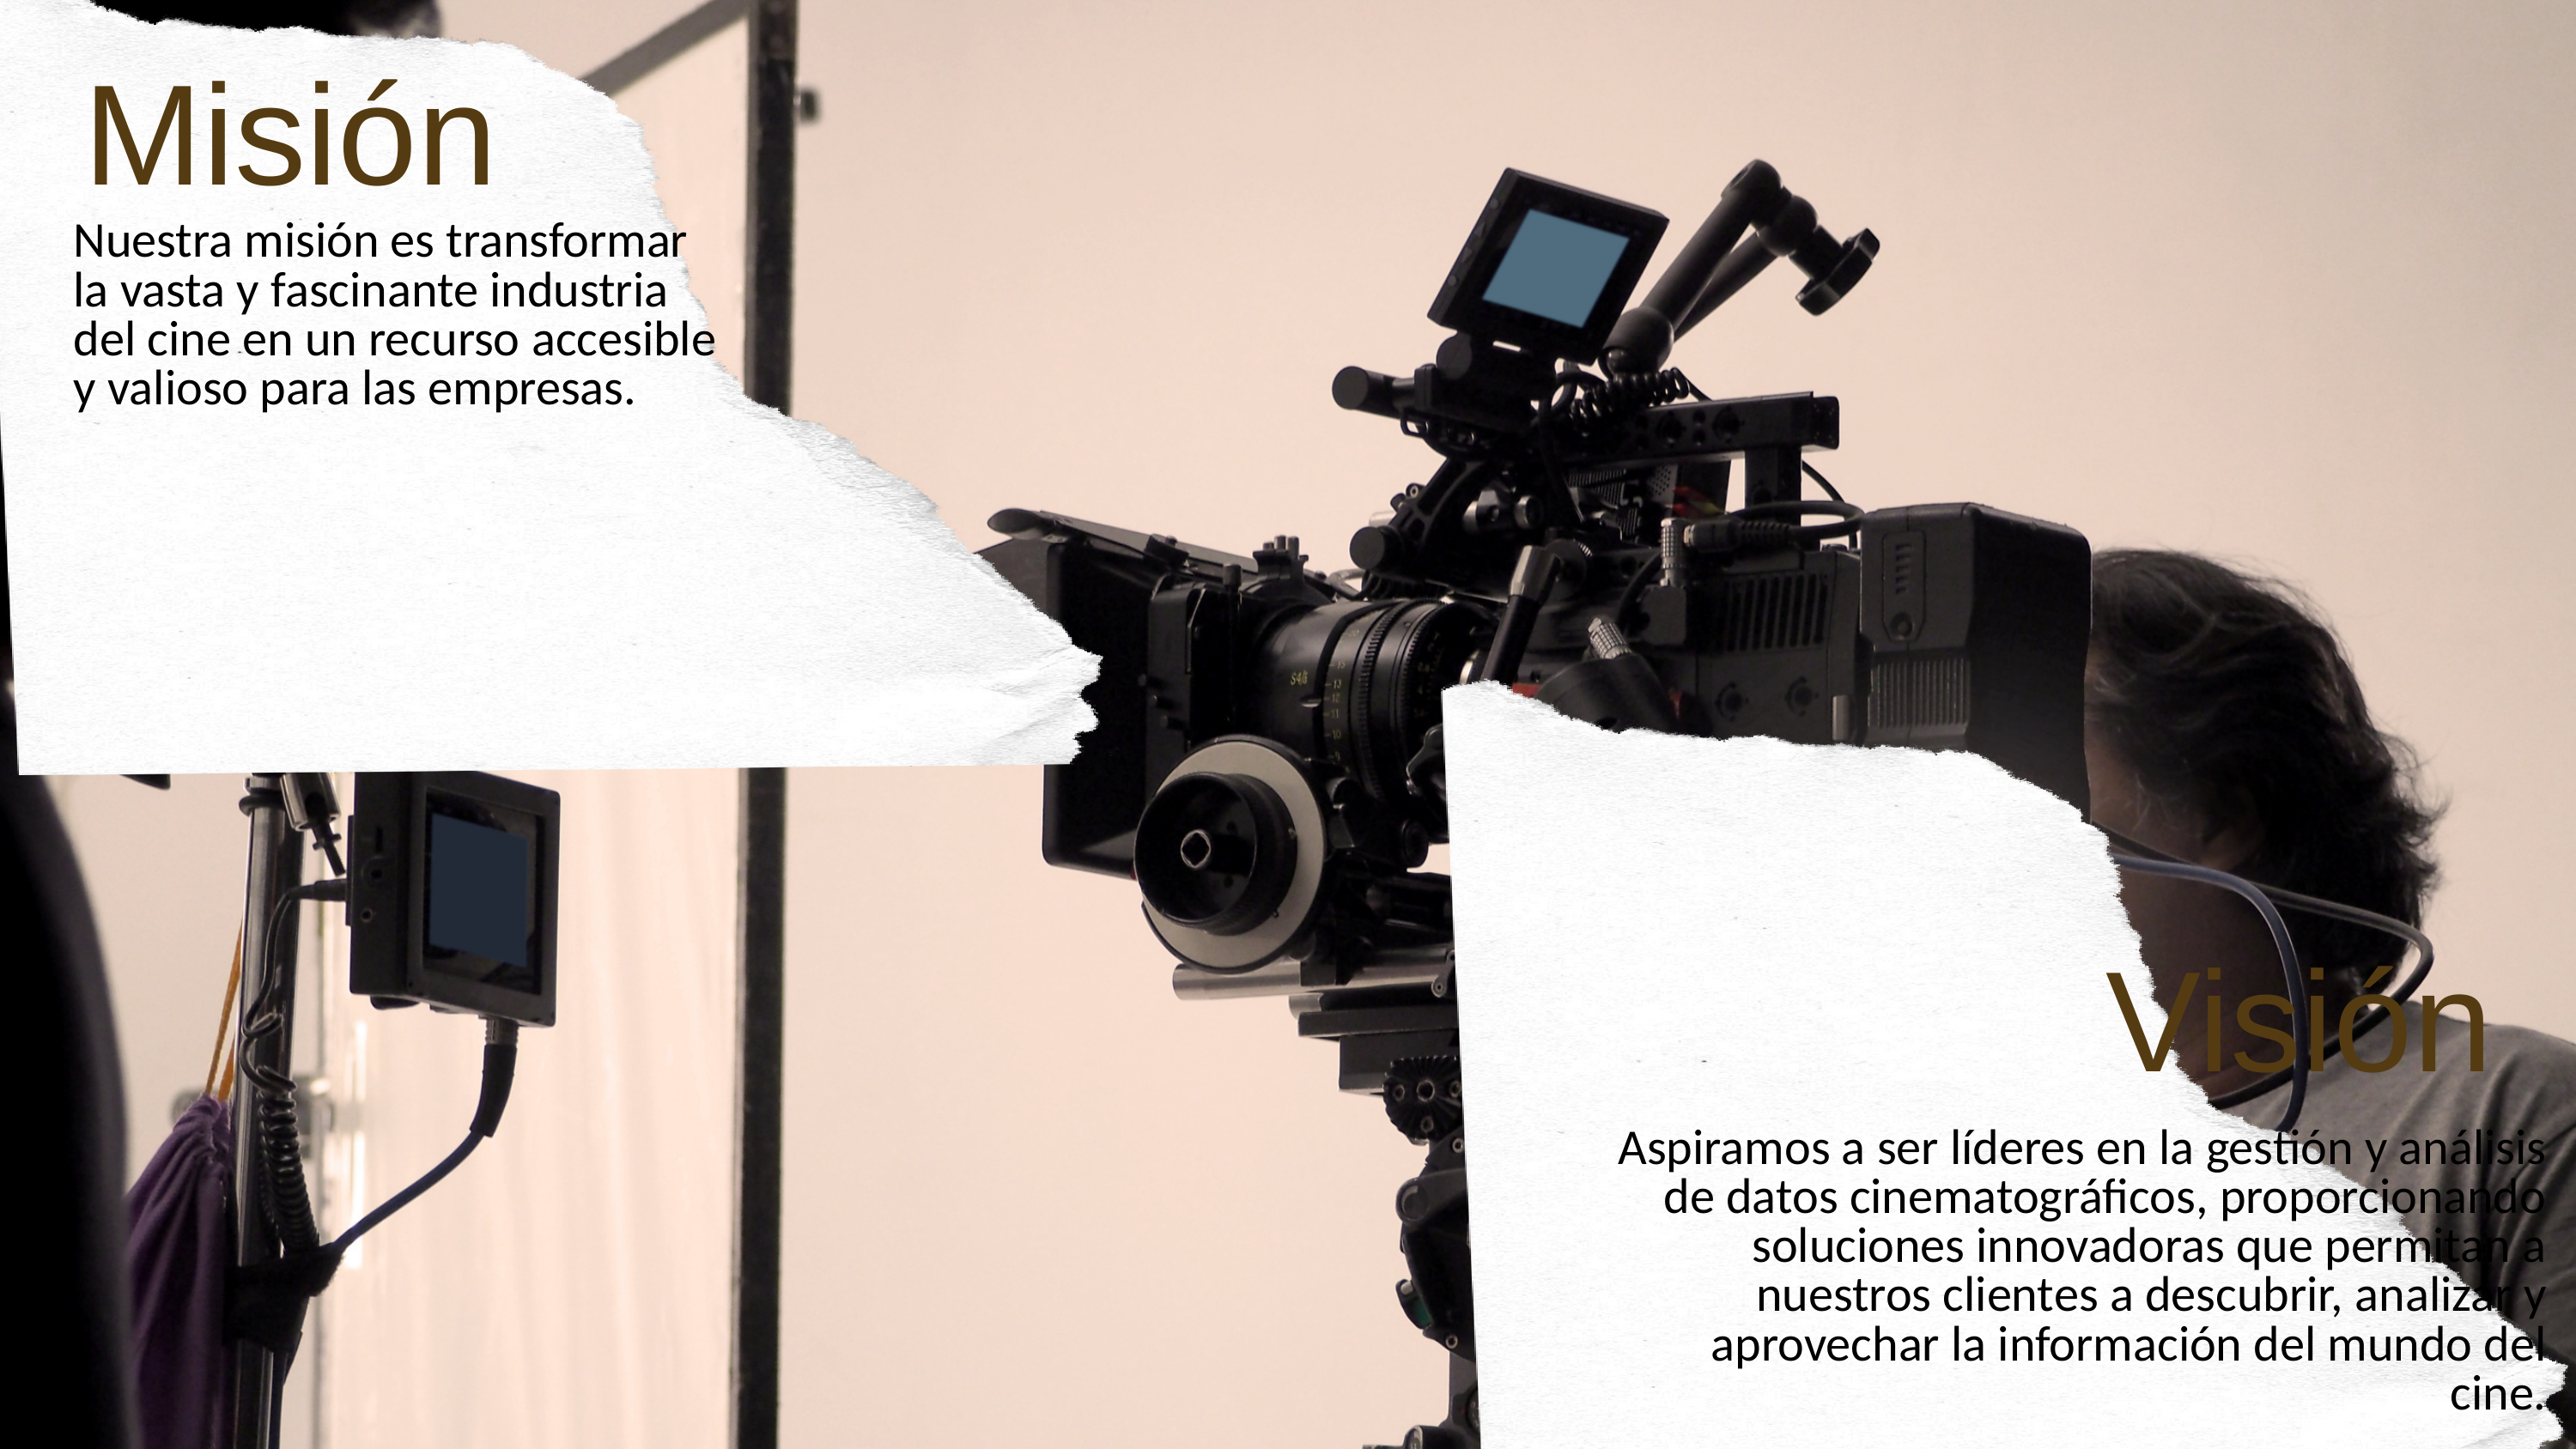

Misión
Nuestra misión es transformar la vasta y fascinante industria del cine en un recurso accesible y valioso para las empresas.

Visión
Aspiramos a ser líderes en la gestión y análisis de datos cinematográficos, proporcionando soluciones innovadoras que permitan a nuestros clientes a descubrir, analizar y aprovechar la información del mundo del cine.